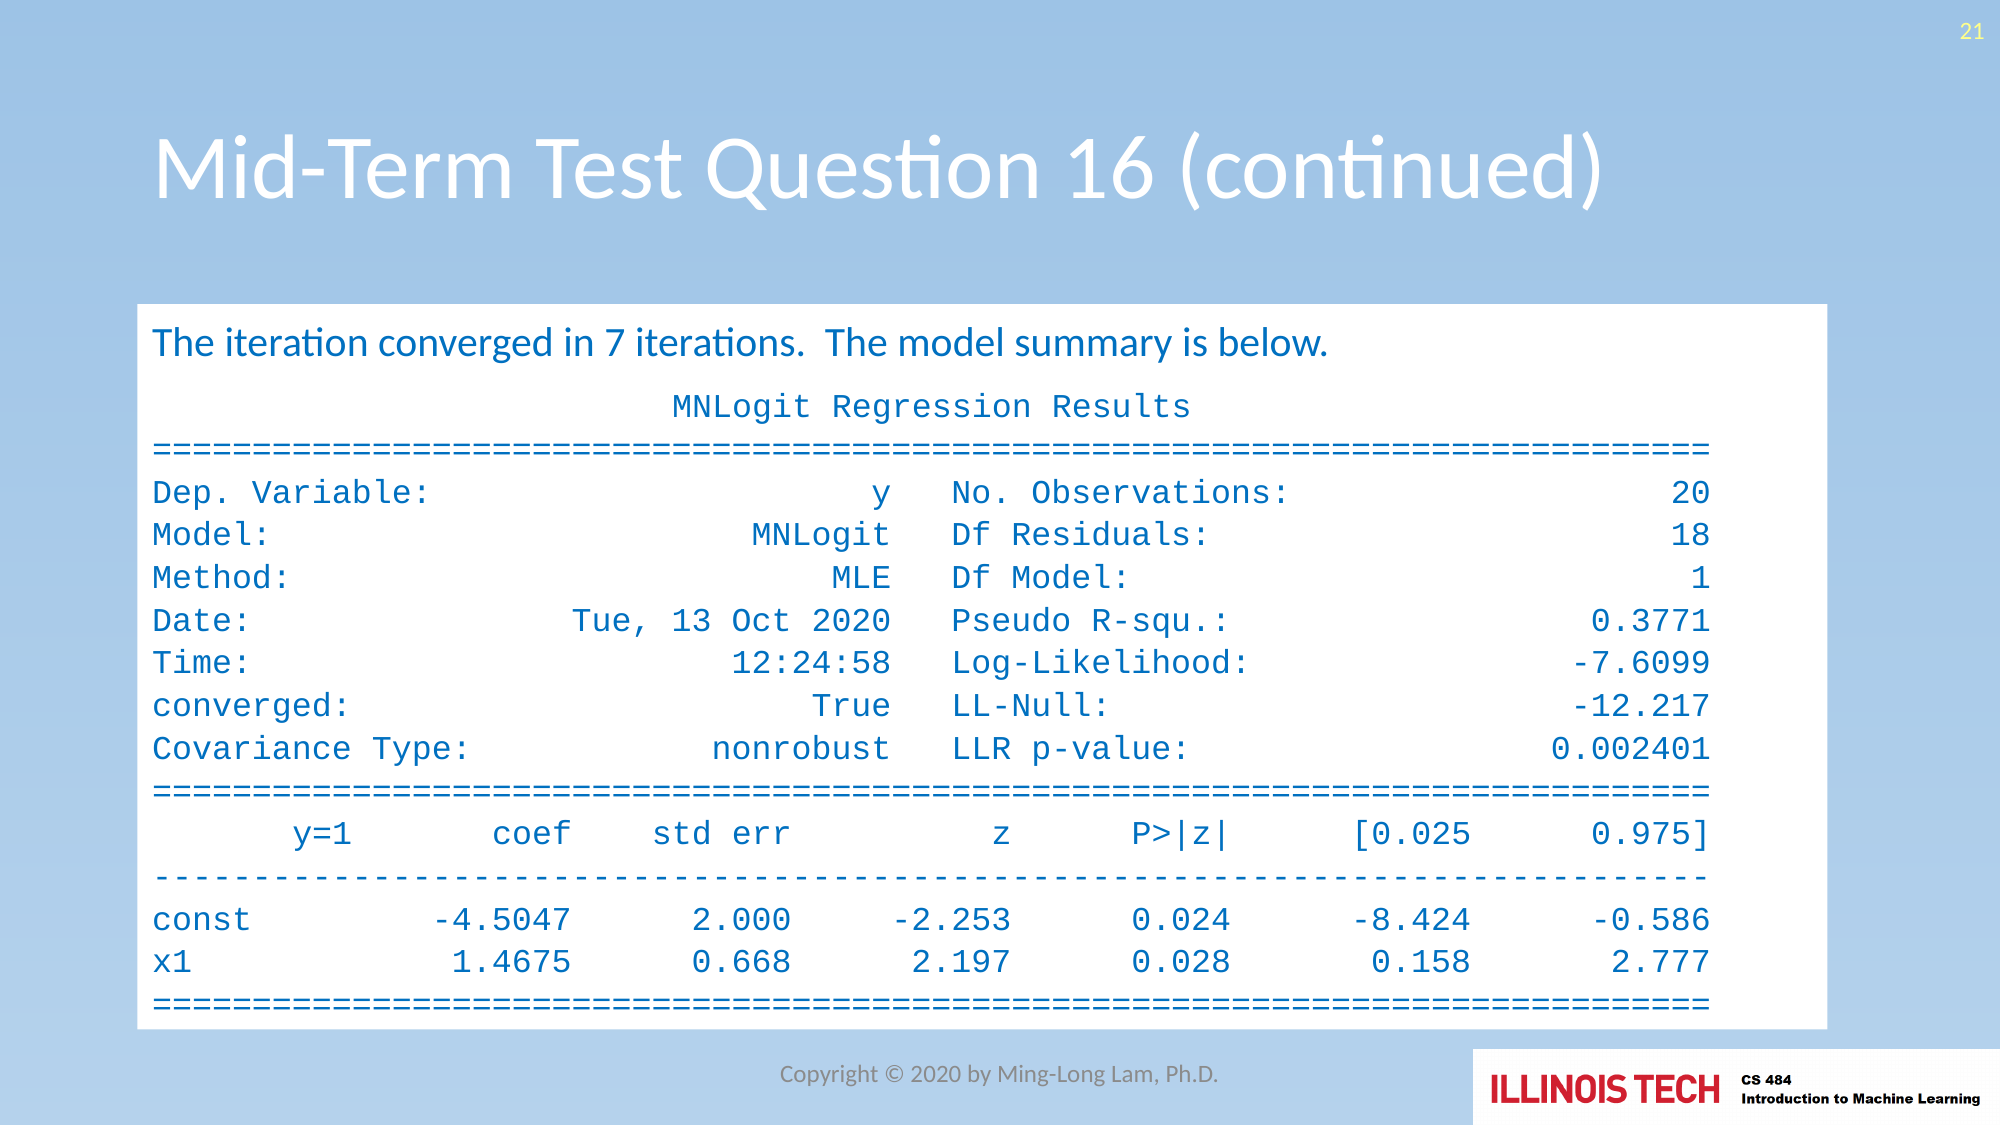

21
# Mid-Term Test Question 16 (continued)
The iteration converged in 7 iterations.  The model summary is below.
                          MNLogit Regression Results
==============================================================================
Dep. Variable:                      y   No. Observations:                   20
Model:                        MNLogit   Df Residuals:                       18
Method:                           MLE   Df Model:                            1
Date:                Tue, 13 Oct 2020   Pseudo R-squ.:                  0.3771
Time:                        12:24:58   Log-Likelihood:                -7.6099
converged:                       True   LL-Null:                       -12.217
Covariance Type:            nonrobust   LLR p-value:                  0.002401
==============================================================================
       y=1       coef    std err          z      P>|z|      [0.025      0.975]
------------------------------------------------------------------------------
const         -4.5047      2.000     -2.253      0.024      -8.424      -0.586
x1             1.4675      0.668      2.197      0.028       0.158       2.777
==============================================================================
Copyright © 2020 by Ming-Long Lam, Ph.D.